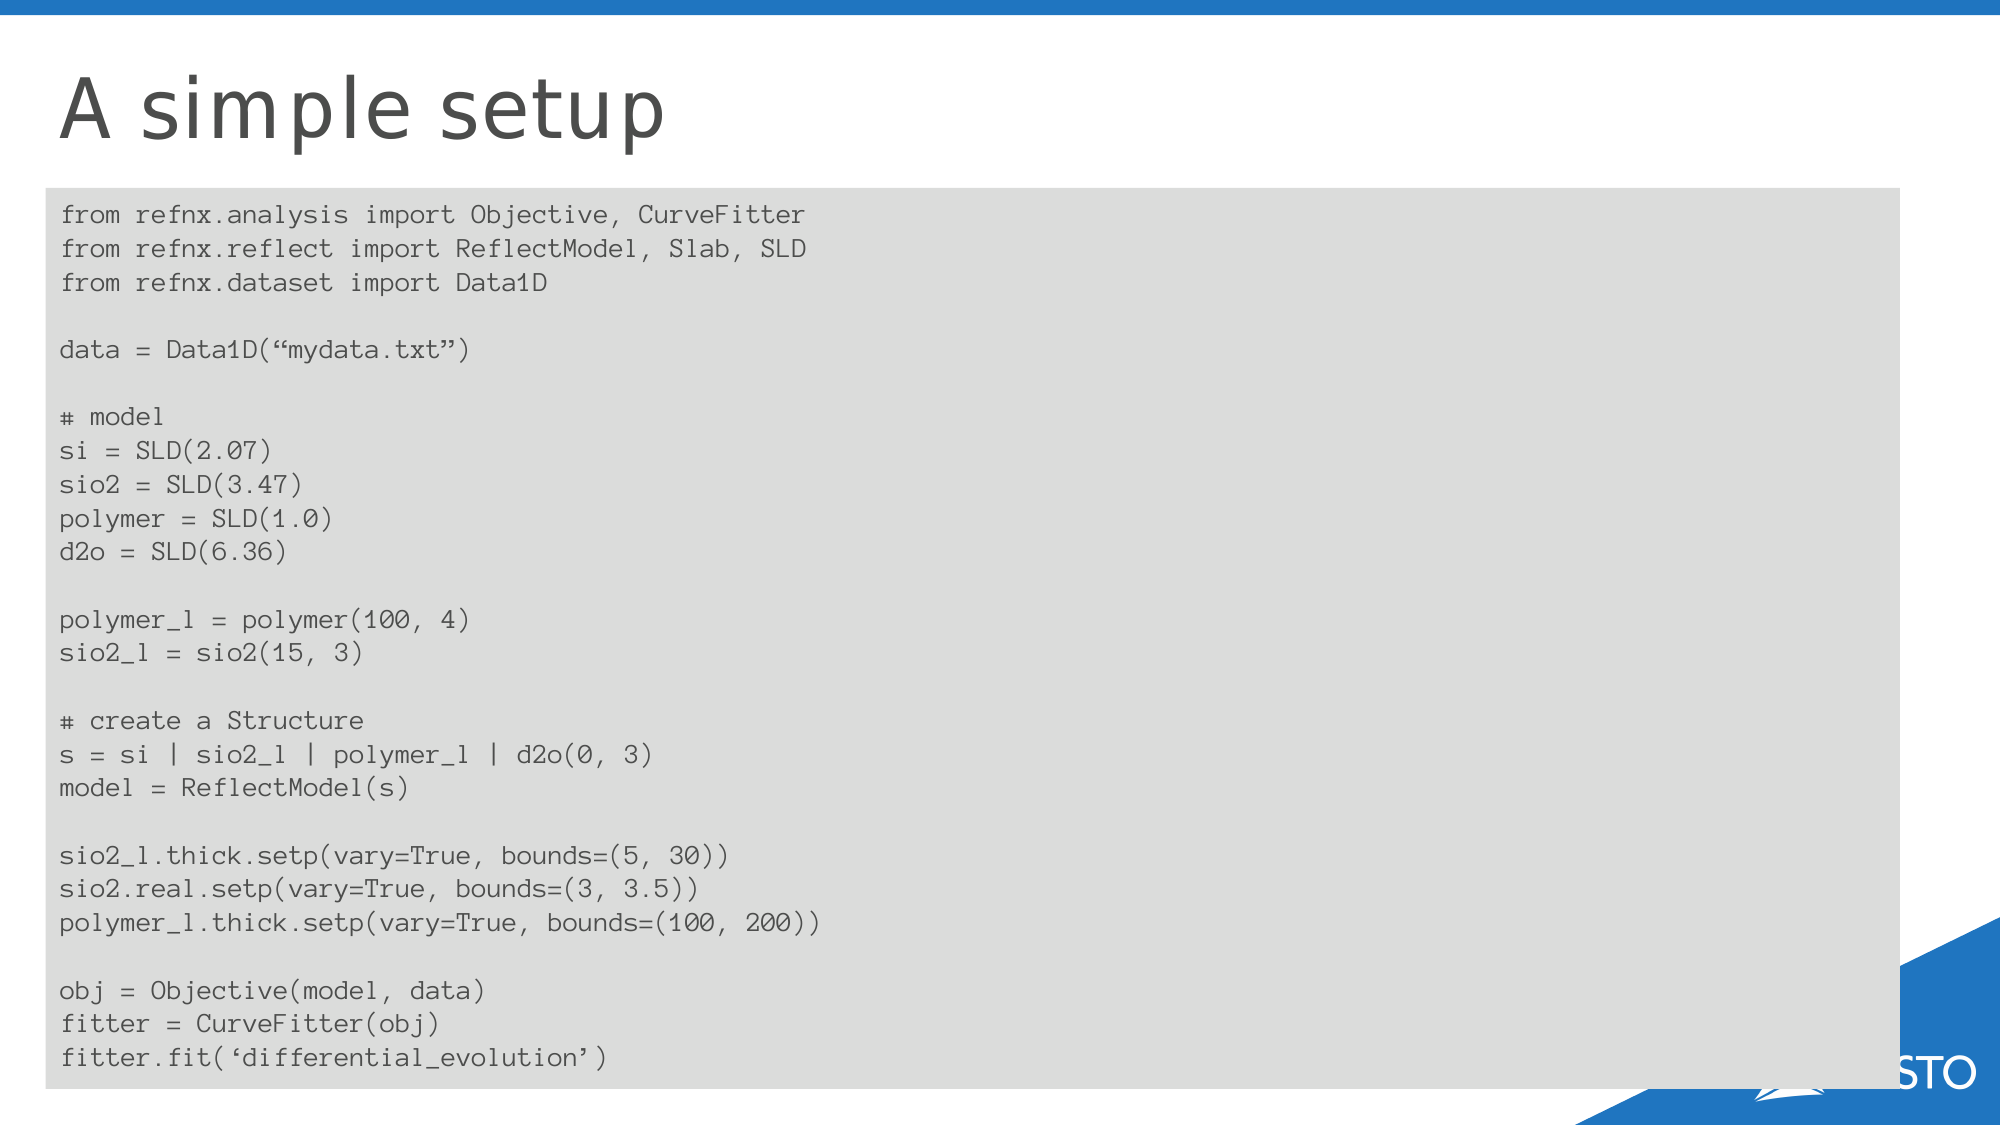

# A simple setup
from refnx.analysis import Objective, CurveFitter
from refnx.reflect import ReflectModel, Slab, SLD
from refnx.dataset import Data1D

data = Data1D(“mydata.txt”)

# model
si = SLD(2.07)
sio2 = SLD(3.47)
polymer = SLD(1.0)
d2o = SLD(6.36)

polymer_l = polymer(100, 4)
sio2_l = sio2(15, 3)

# create a Structure
s = si | sio2_l | polymer_l | d2o(0, 3)
model = ReflectModel(s)

sio2_l.thick.setp(vary=True, bounds=(5, 30))
sio2.real.setp(vary=True, bounds=(3, 3.5))
polymer_l.thick.setp(vary=True, bounds=(100, 200))

obj = Objective(model, data)
fitter = CurveFitter(obj)
fitter.fit(‘differential_evolution’)